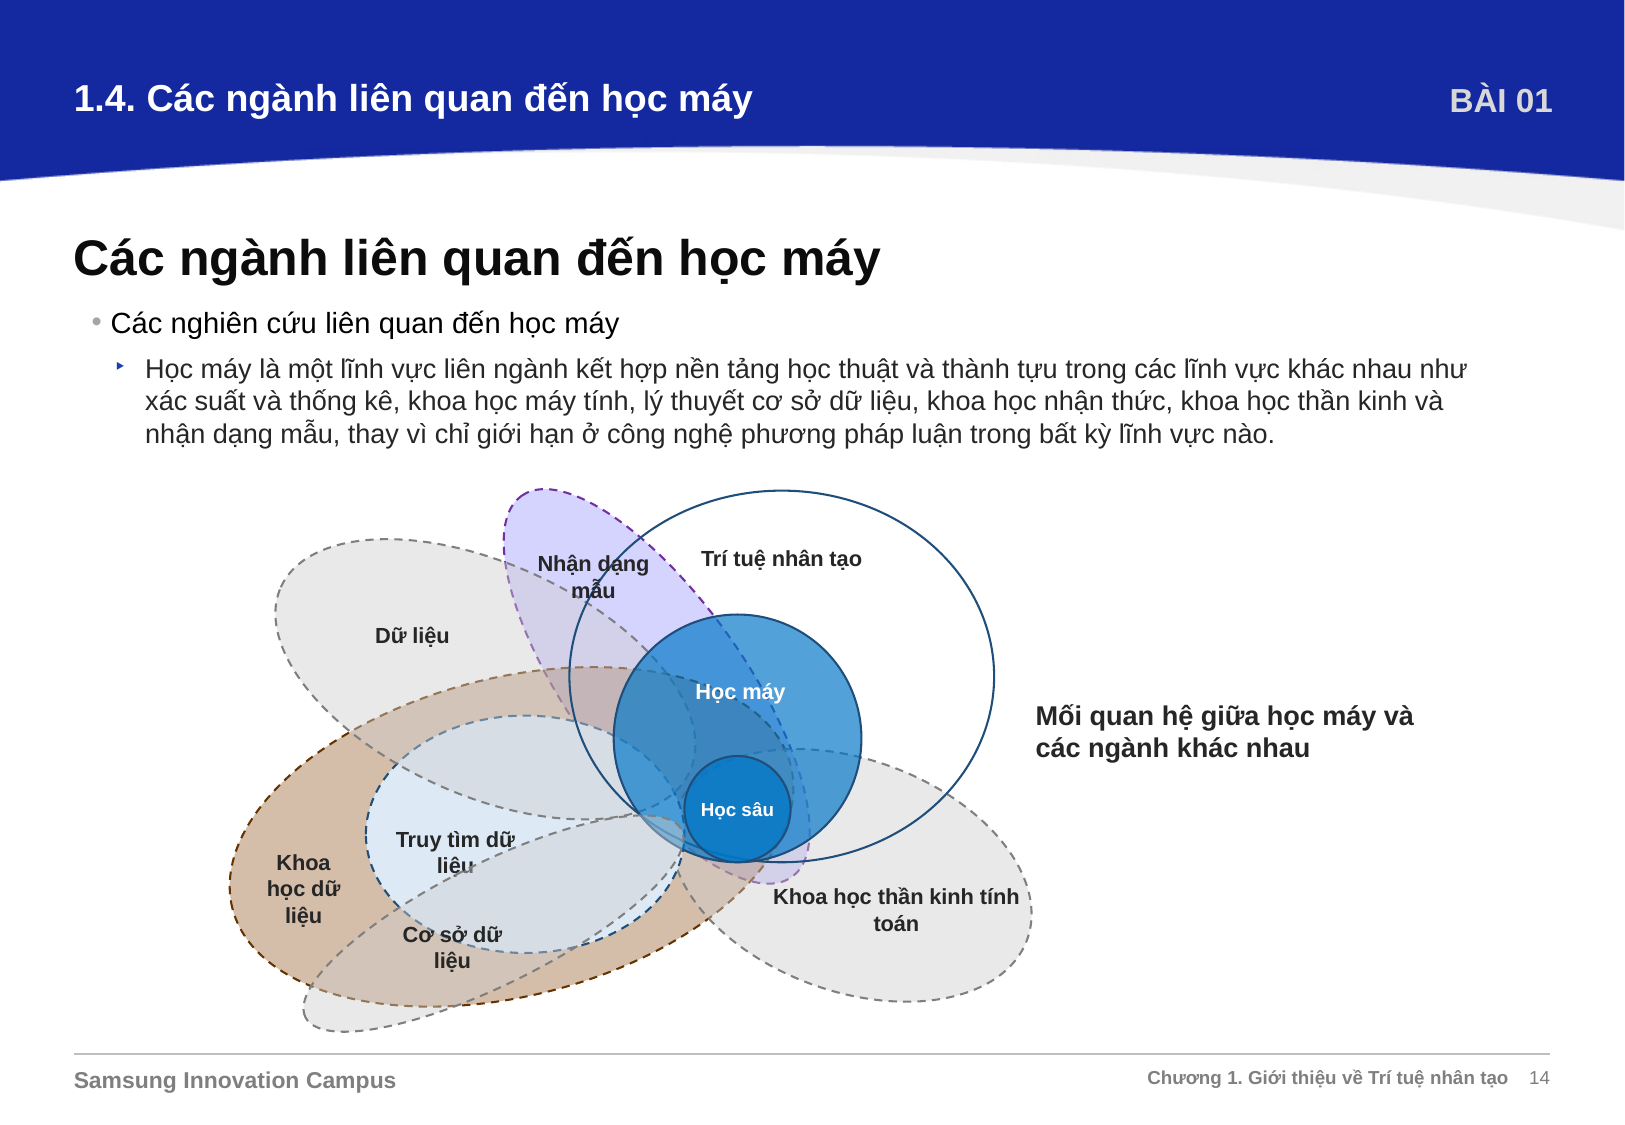

1.4. Các ngành liên quan đến học máy
BÀI 01
Các ngành liên quan đến học máy
Các nghiên cứu liên quan đến học máy
Học máy là một lĩnh vực liên ngành kết hợp nền tảng học thuật và thành tựu trong các lĩnh vực khác nhau như xác suất và thống kê, khoa học máy tính, lý thuyết cơ sở dữ liệu, khoa học nhận thức, khoa học thần kinh và nhận dạng mẫu, thay vì chỉ giới hạn ở công nghệ phương pháp luận trong bất kỳ lĩnh vực nào.
Trí tuệ nhân tạo
Nhận dạng mẫu

Dữ liệu

Học máy

Học sâu

Truy tìm dữ liệu
Khoa học dữ liệu

Khoa học thần kinh tính toán
Cơ sở dữ liệu
Mối quan hệ giữa học máy và các ngành khác nhau